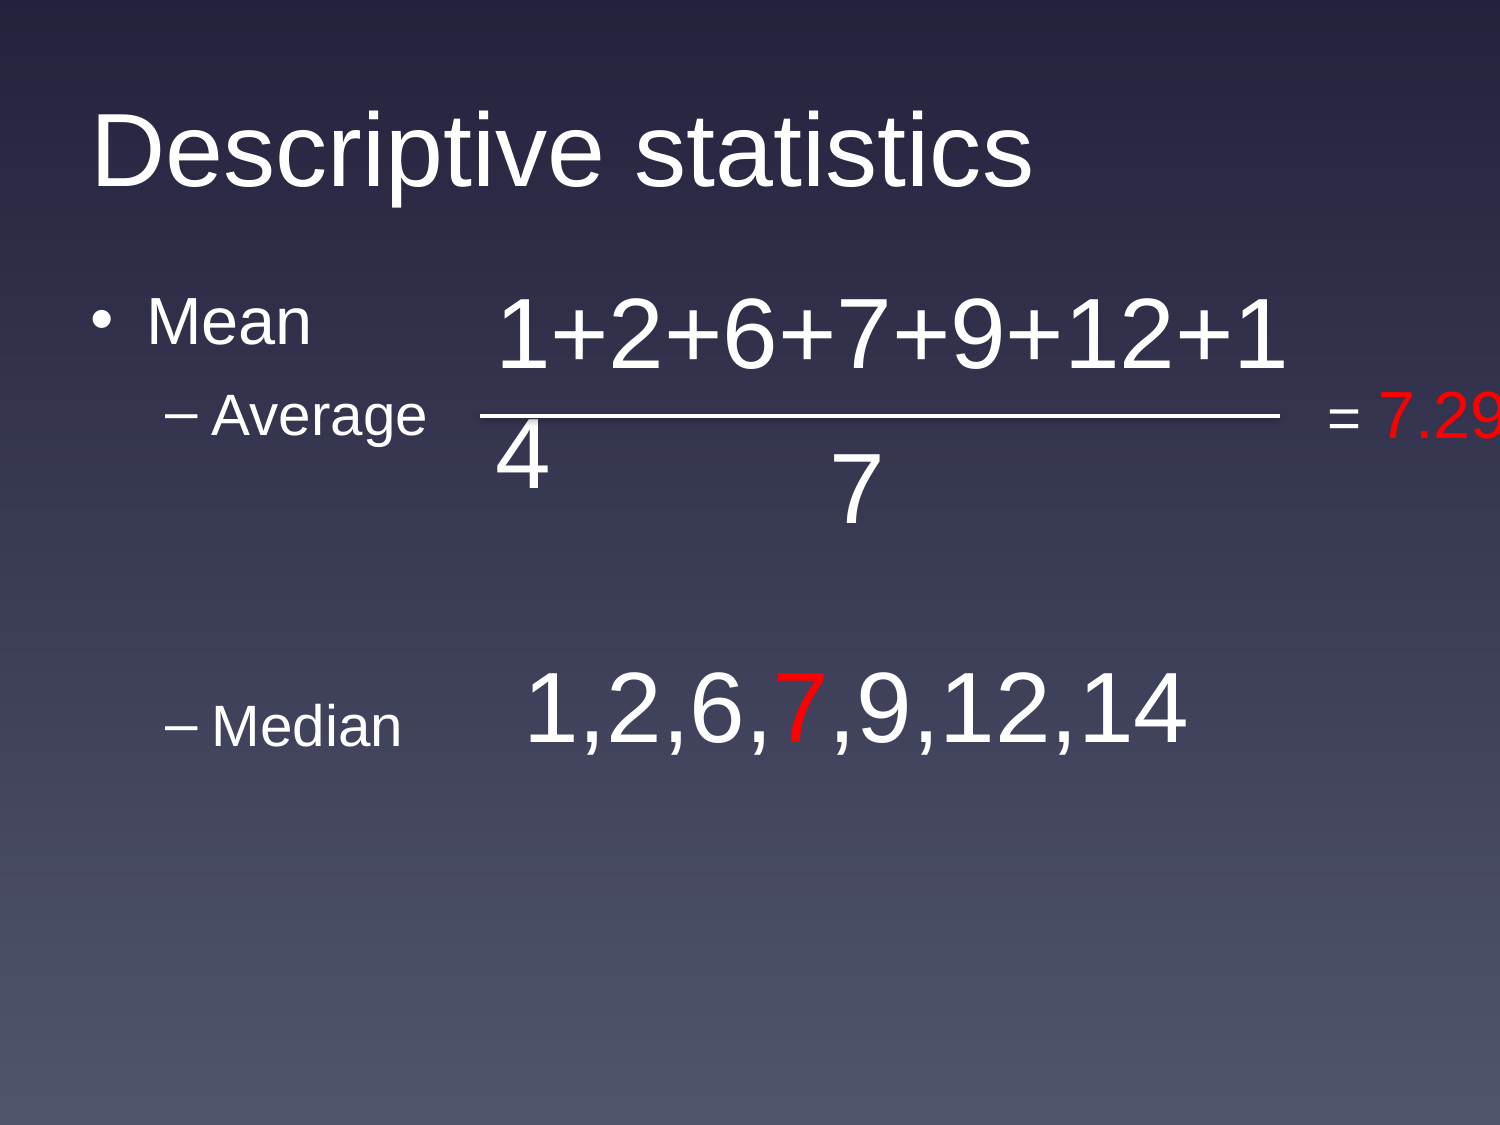

# Descriptive statistics
1+2+6+7+9+12+14
Mean
Average

Median
= 7.29
7
1,2,6,7,9,12,14